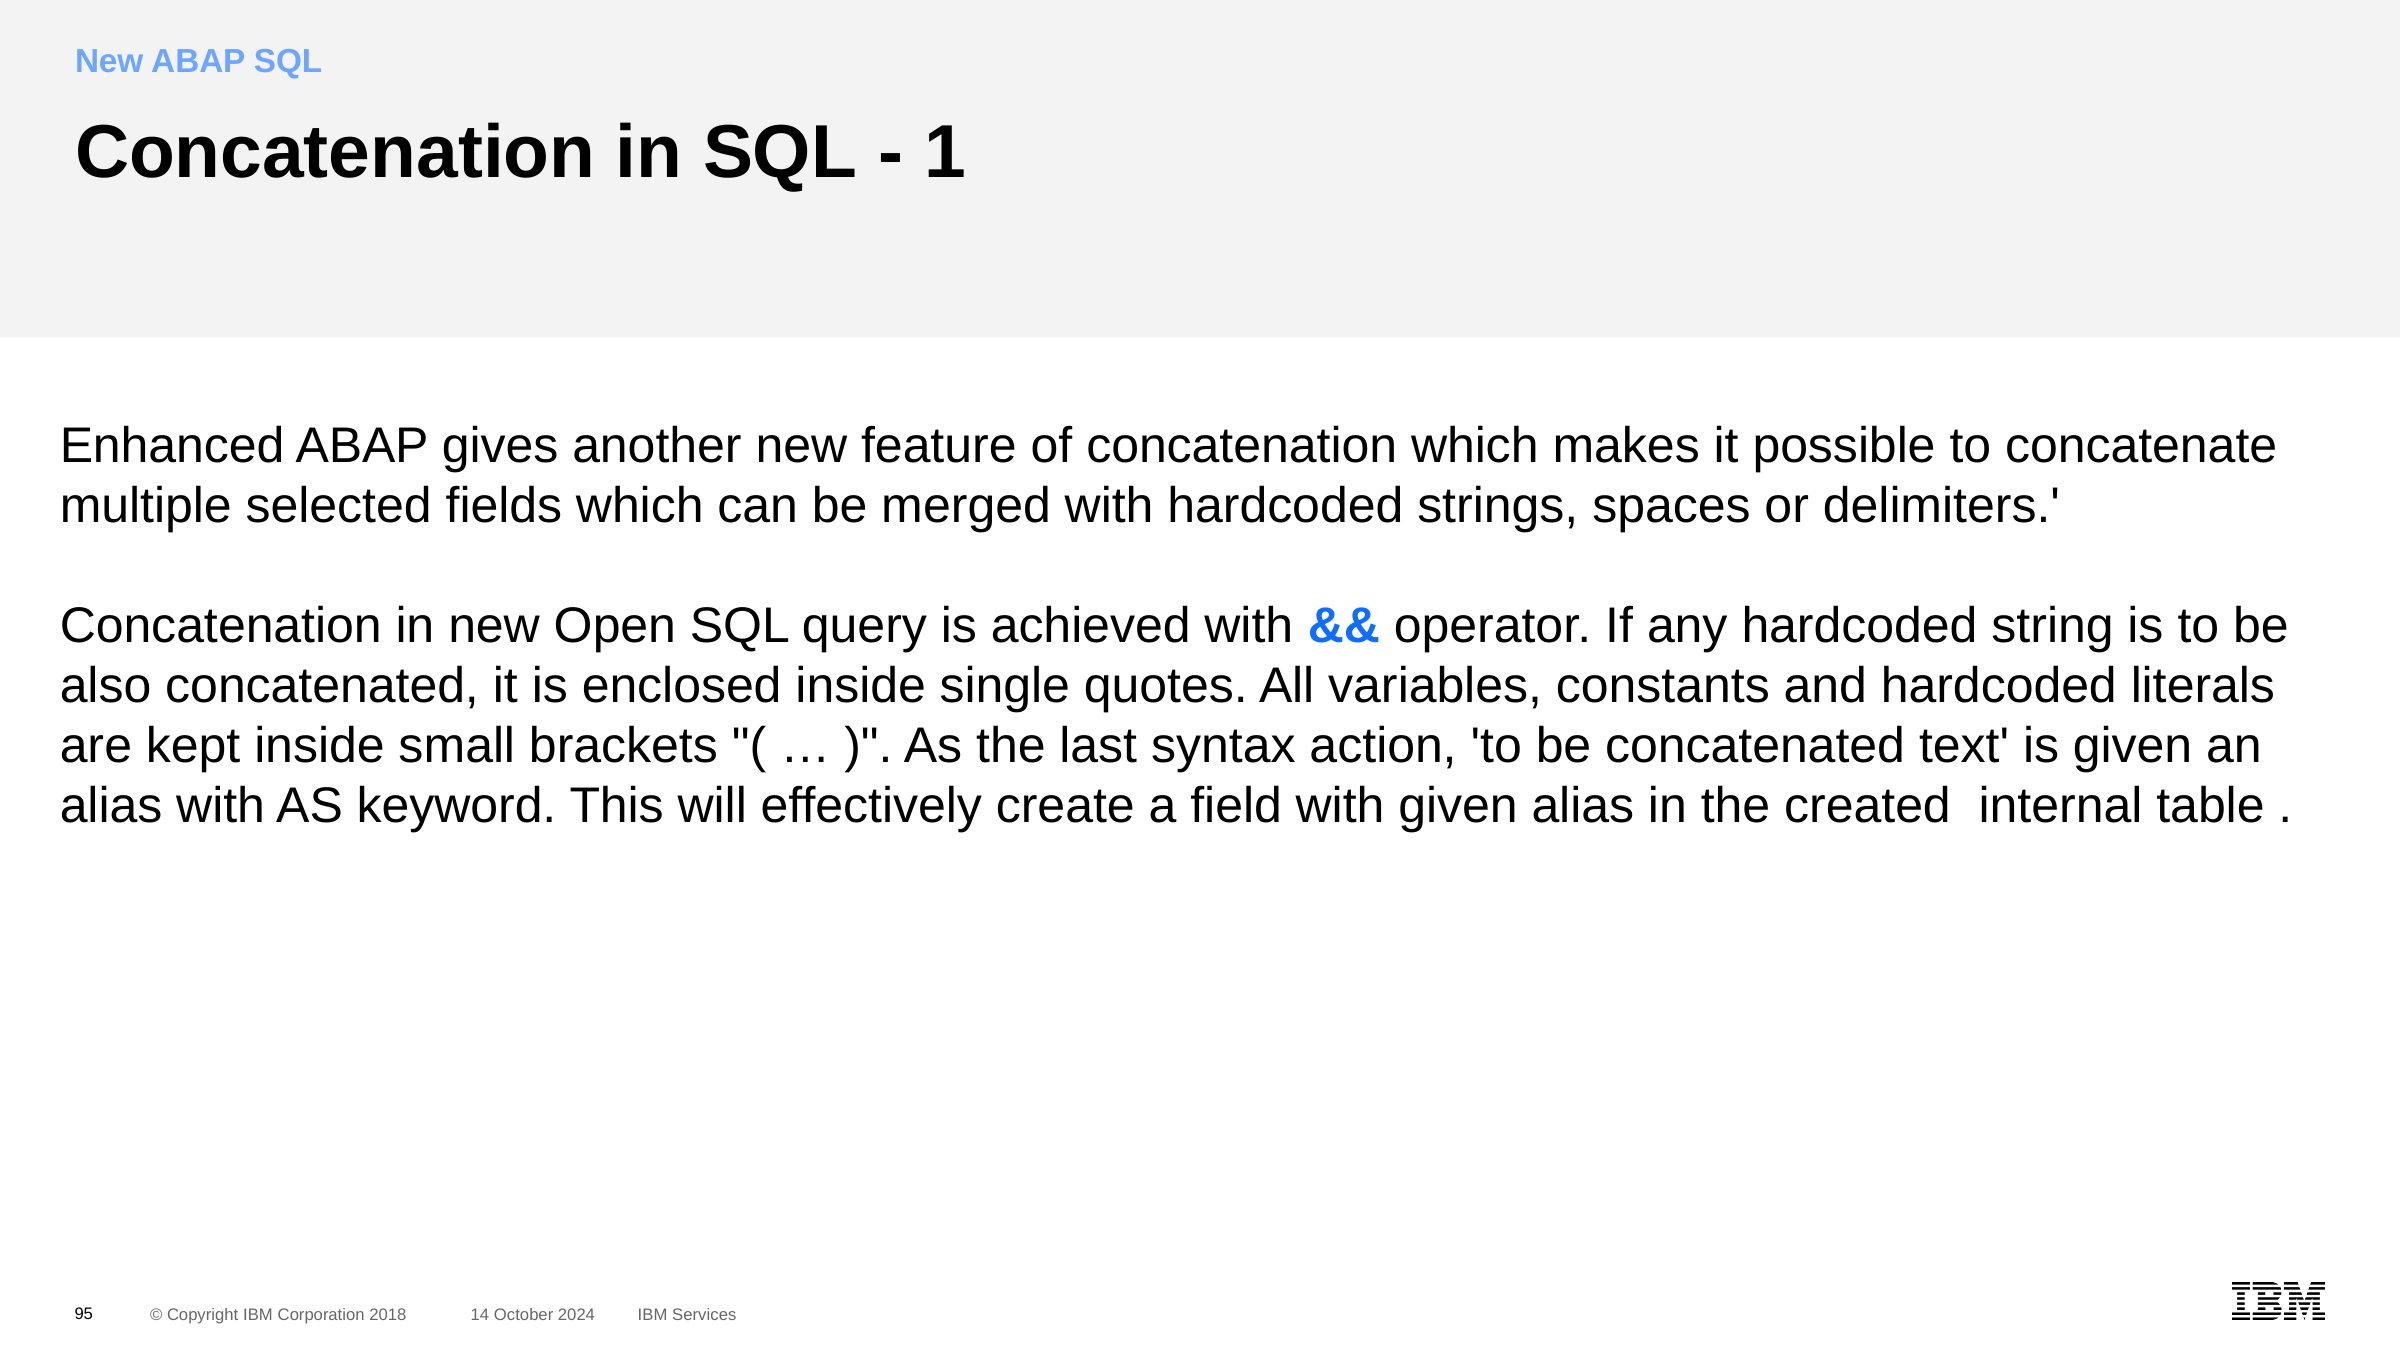

New ABAP SQL

# Concatenation in SQL - 1

Enhanced ABAP gives another new feature of concatenation which makes it possible to concatenate multiple selected fields which can be merged with hardcoded strings, spaces or delimiters.'

Concatenation in new Open SQL query is achieved with && operator. If any hardcoded string is to be also concatenated, it is enclosed inside single quotes. All variables, constants and hardcoded literals are kept inside small brackets "( … )". As the last syntax action, 'to be concatenated text' is given an alias with AS keyword. This will effectively create a field with given alias in the created  internal table .